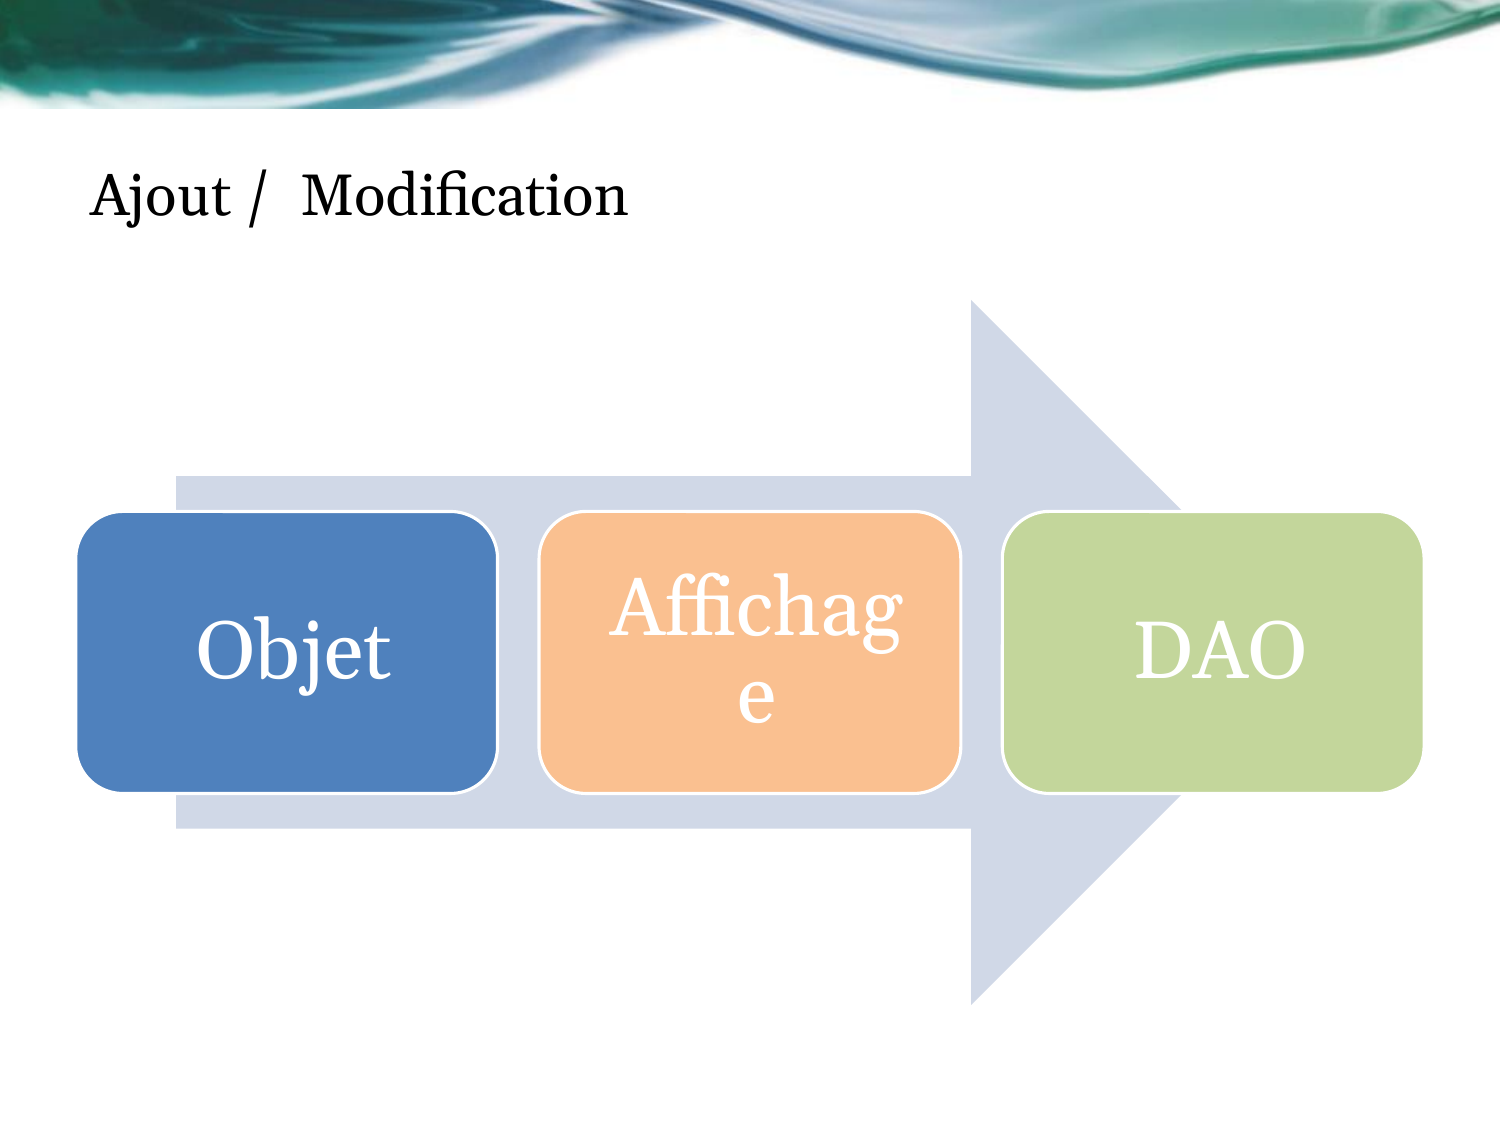

# Ajout /  Modification
Objet
Affichage
DAO